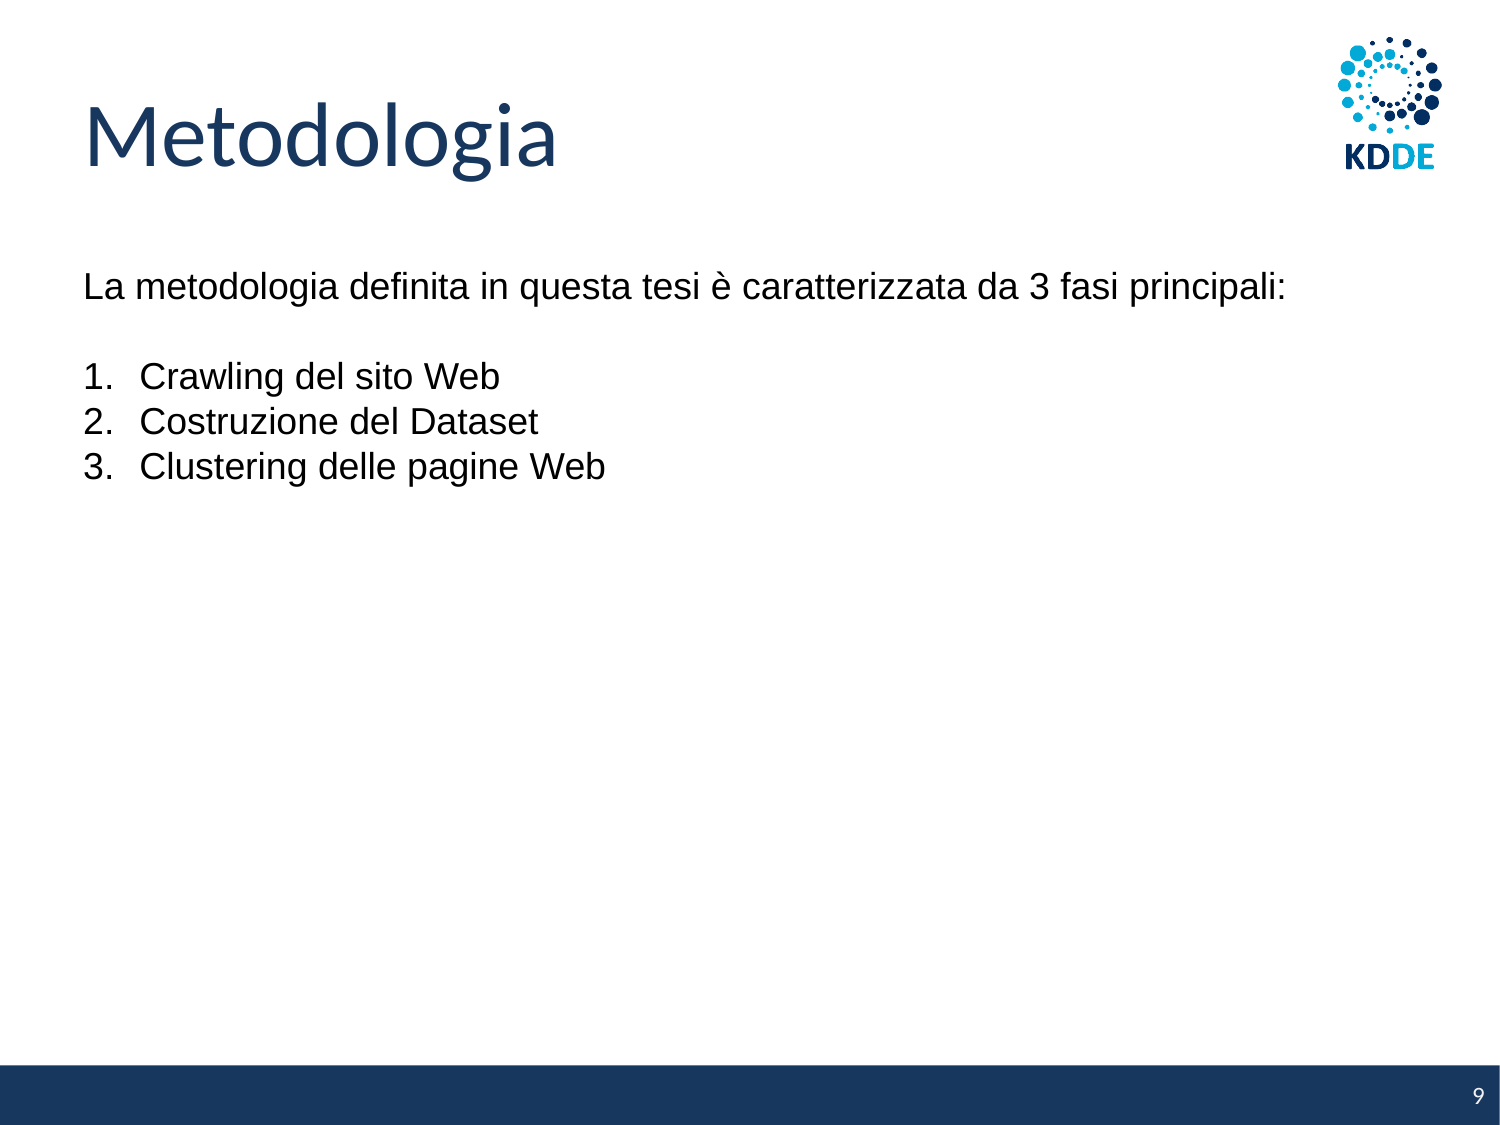

Metodologia
La metodologia definita in questa tesi è caratterizzata da 3 fasi principali:

Crawling del sito Web
Costruzione del Dataset
Clustering delle pagine Web
9